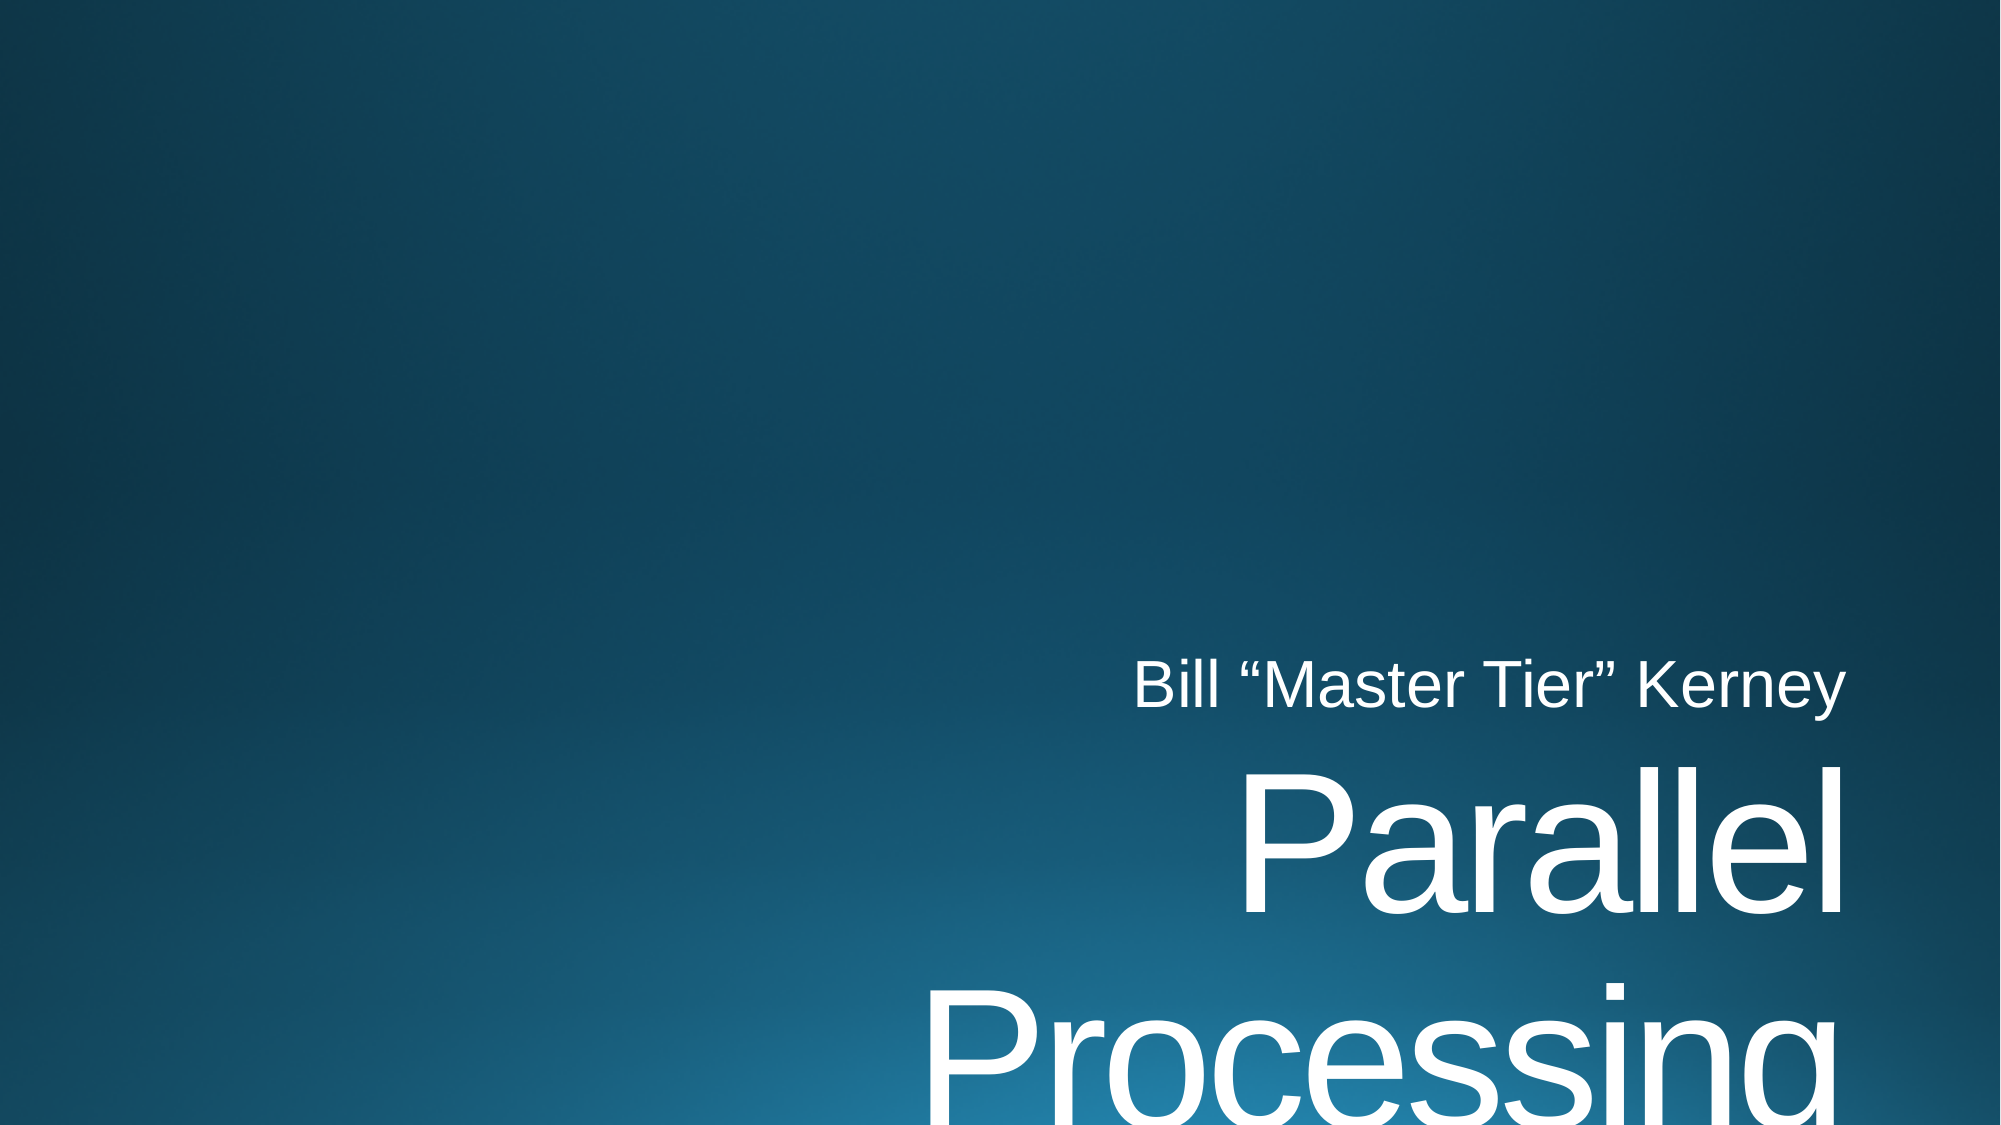

Bill “Master Tier” Kerney
# Parallel Processing